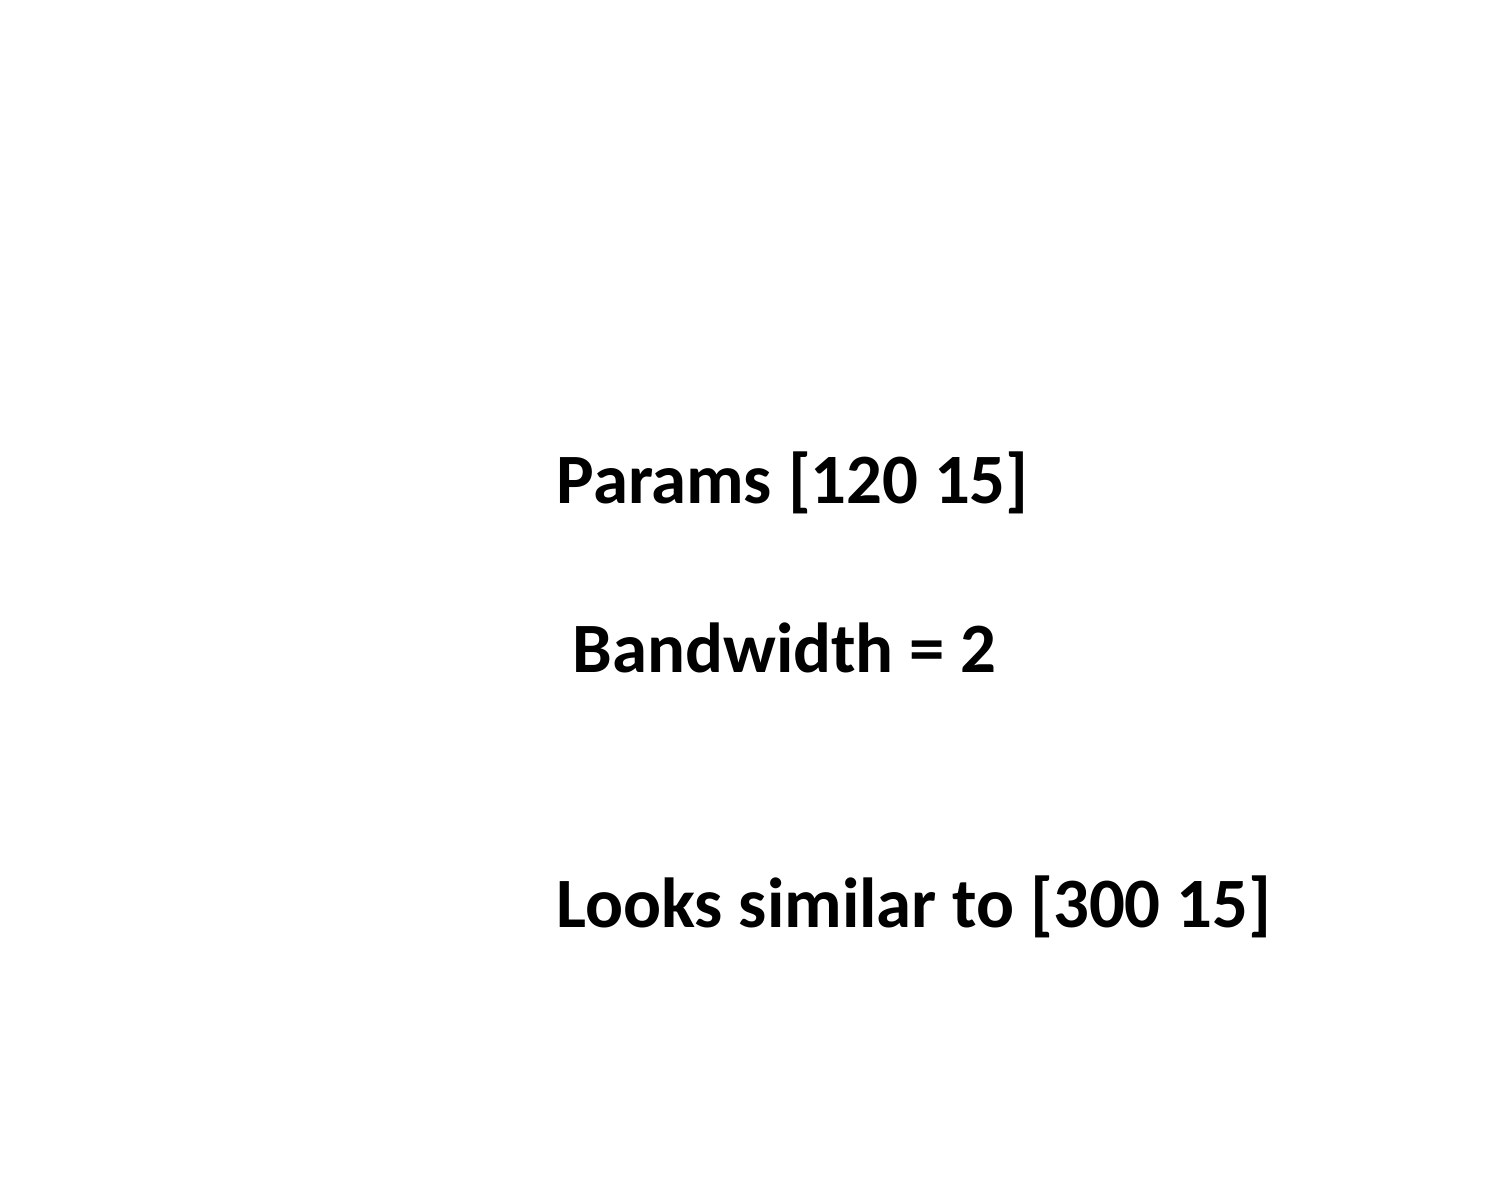

Params [120 15]

 Bandwidth = 2

Looks similar to [300 15]